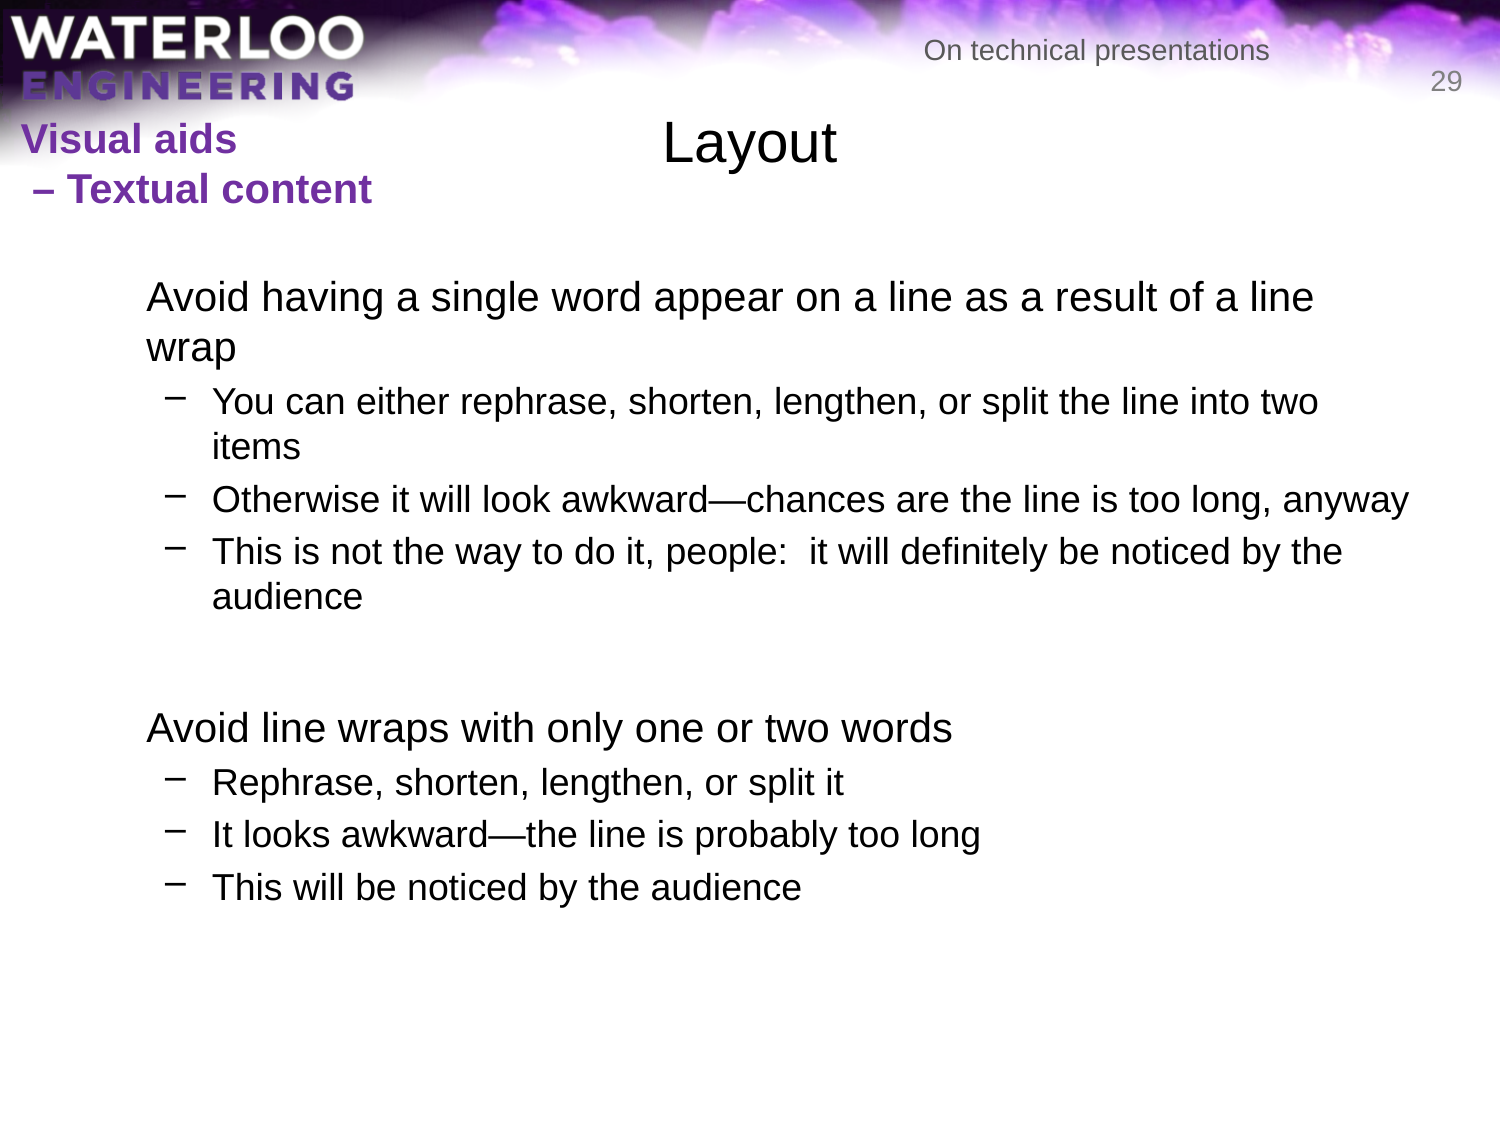

# Layout
29
Visual aids
 – Textual content
	Avoid having a single word appear on a line as a result of a line wrap
You can either rephrase, shorten, lengthen, or split the line into two items
Otherwise it will look awkward—chances are the line is too long, anyway
This is not the way to do it, people:  it will definitely be noticed by the audience

	Avoid line wraps with only one or two words
Rephrase, shorten, lengthen, or split it
It looks awkward—the line is probably too long
This will be noticed by the audience